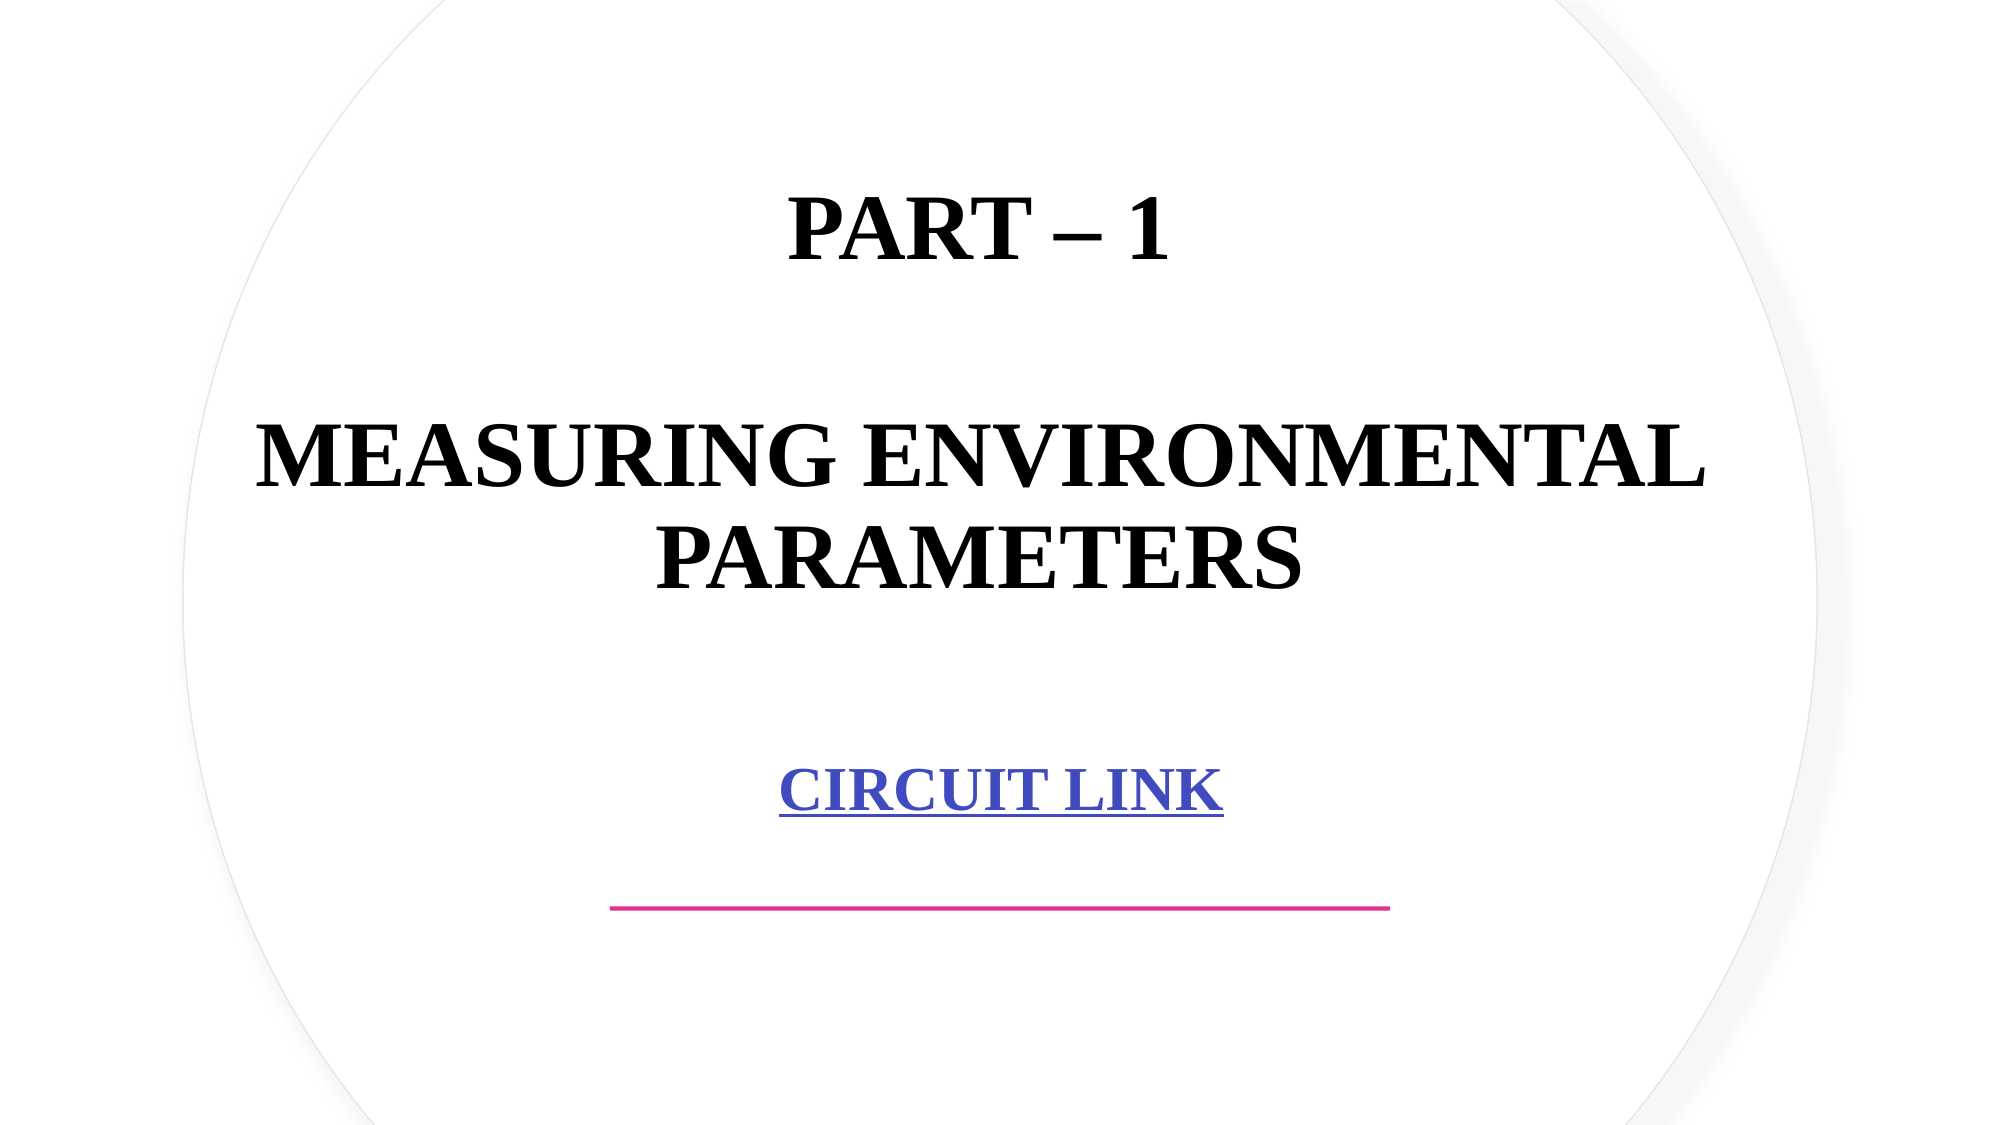

PART – 1

MEASURING ENVIRONMENTAL PARAMETERS

CIRCUIT LINK